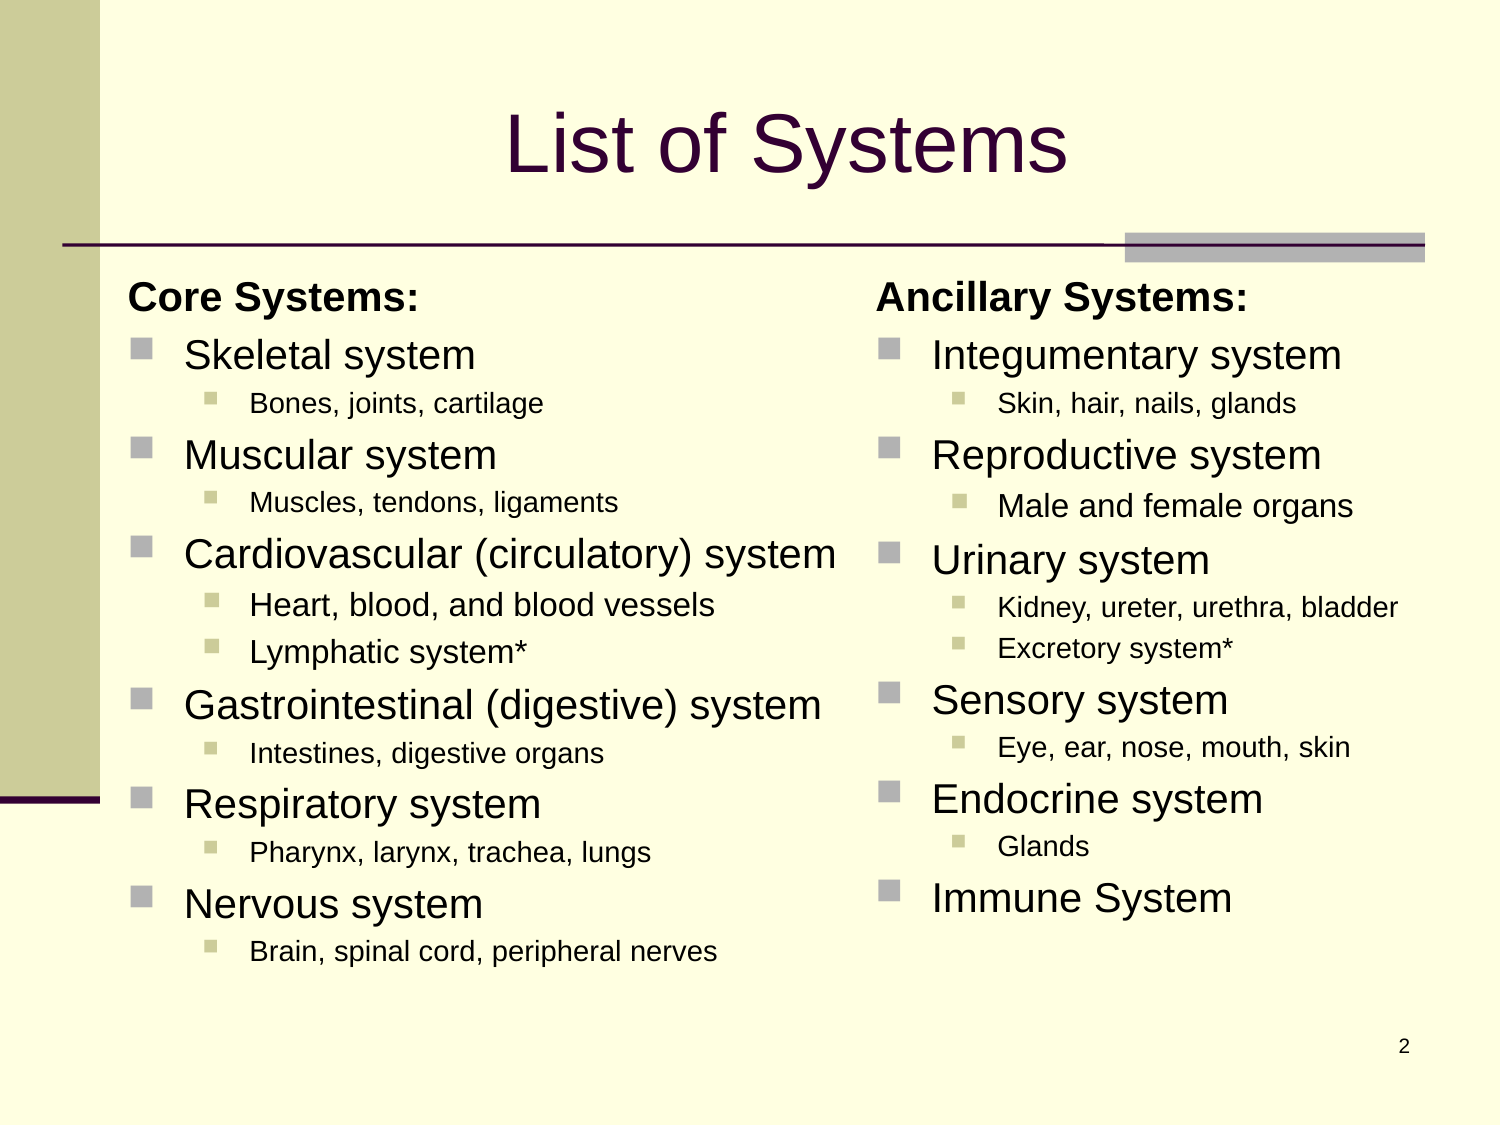

# List of Systems
Core Systems:
Skeletal system
Bones, joints, cartilage
Muscular system
Muscles, tendons, ligaments
Cardiovascular (circulatory) system
Heart, blood, and blood vessels
Lymphatic system*
Gastrointestinal (digestive) system
Intestines, digestive organs
Respiratory system
Pharynx, larynx, trachea, lungs
Nervous system
Brain, spinal cord, peripheral nerves

Ancillary Systems:
Integumentary system
Skin, hair, nails, glands
Reproductive system
Male and female organs
Urinary system
Kidney, ureter, urethra, bladder
Excretory system*
Sensory system
Eye, ear, nose, mouth, skin
Endocrine system
Glands
Immune System

2